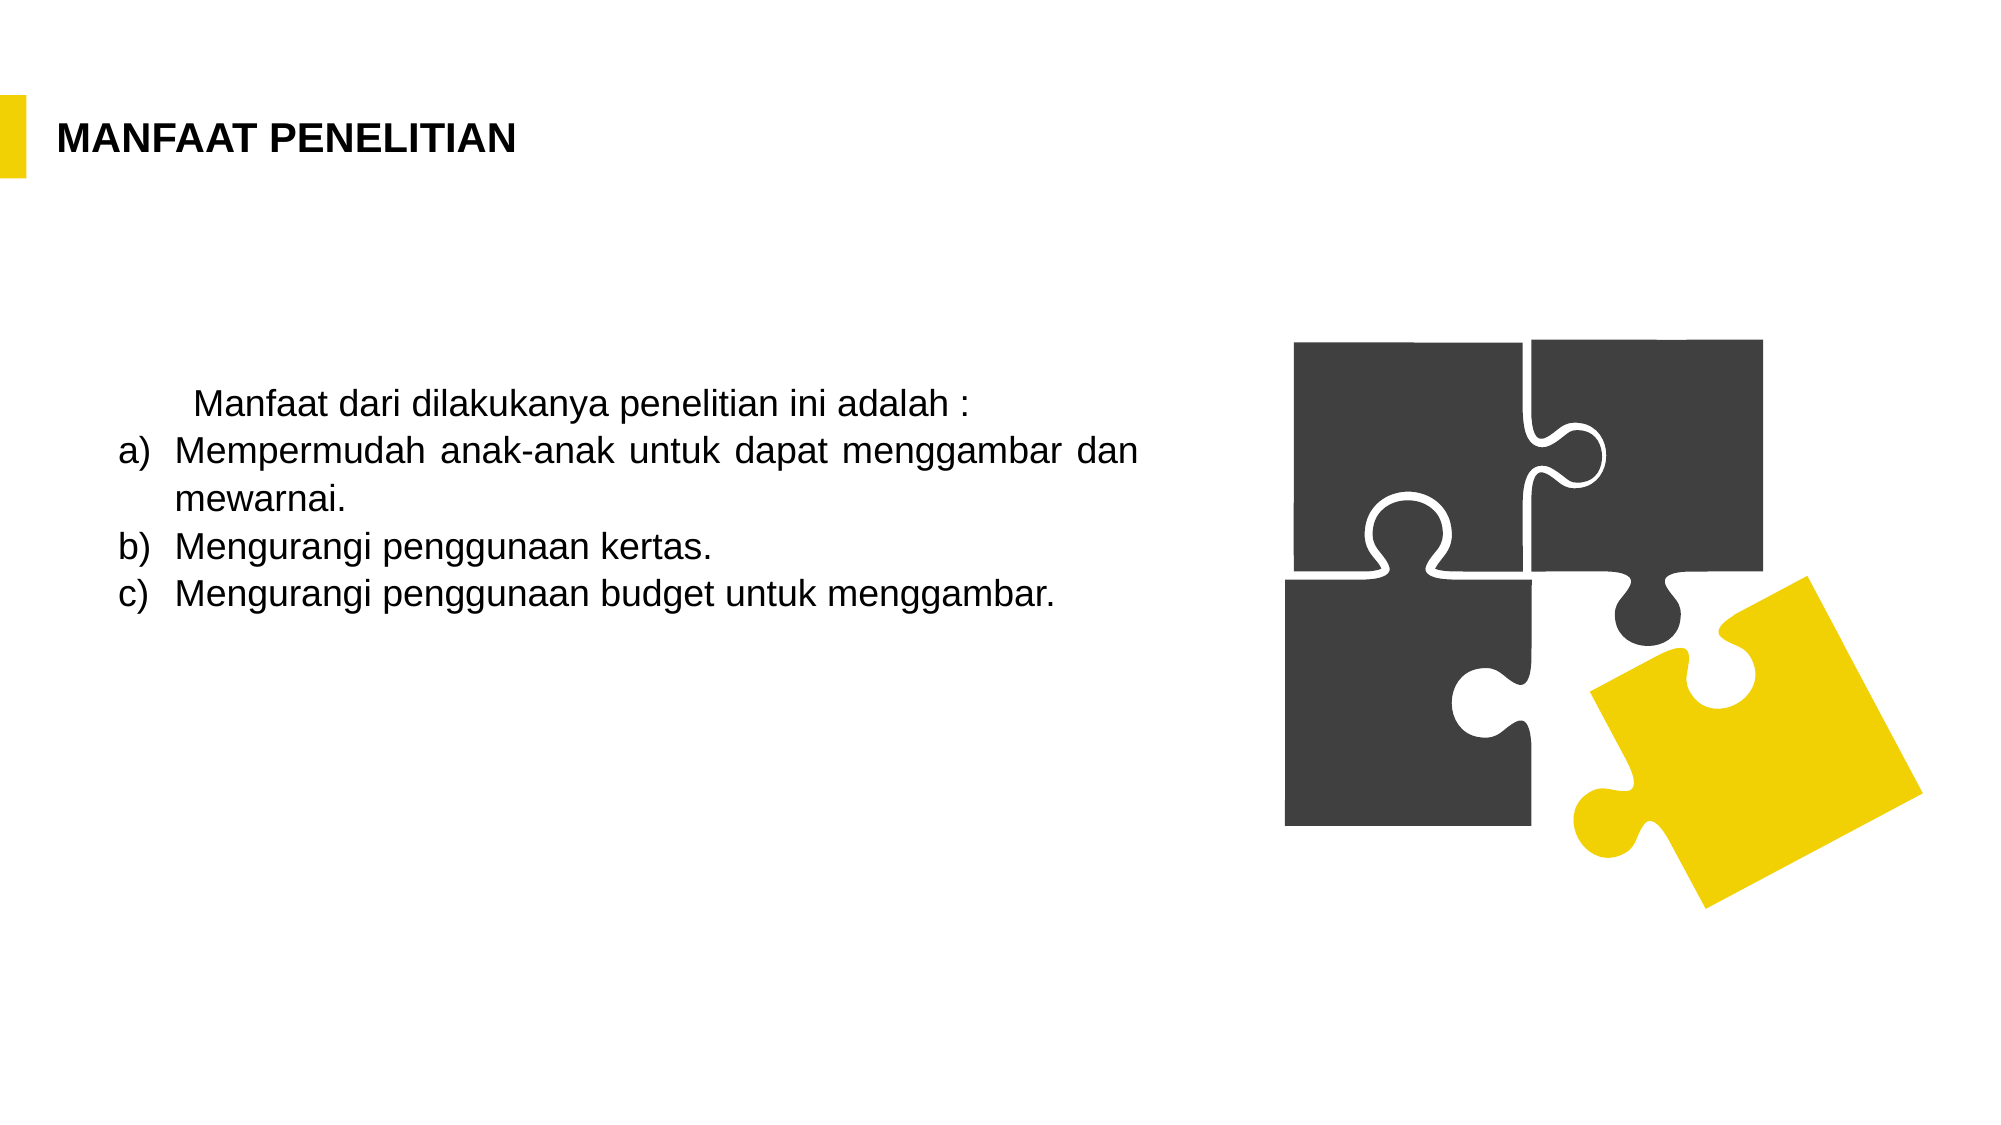

MANFAAT PENELITIAN

Manfaat dari dilakukanya penelitian ini adalah :
Mempermudah anak-anak untuk dapat menggambar dan mewarnai.
Mengurangi penggunaan kertas.
Mengurangi penggunaan budget untuk menggambar.